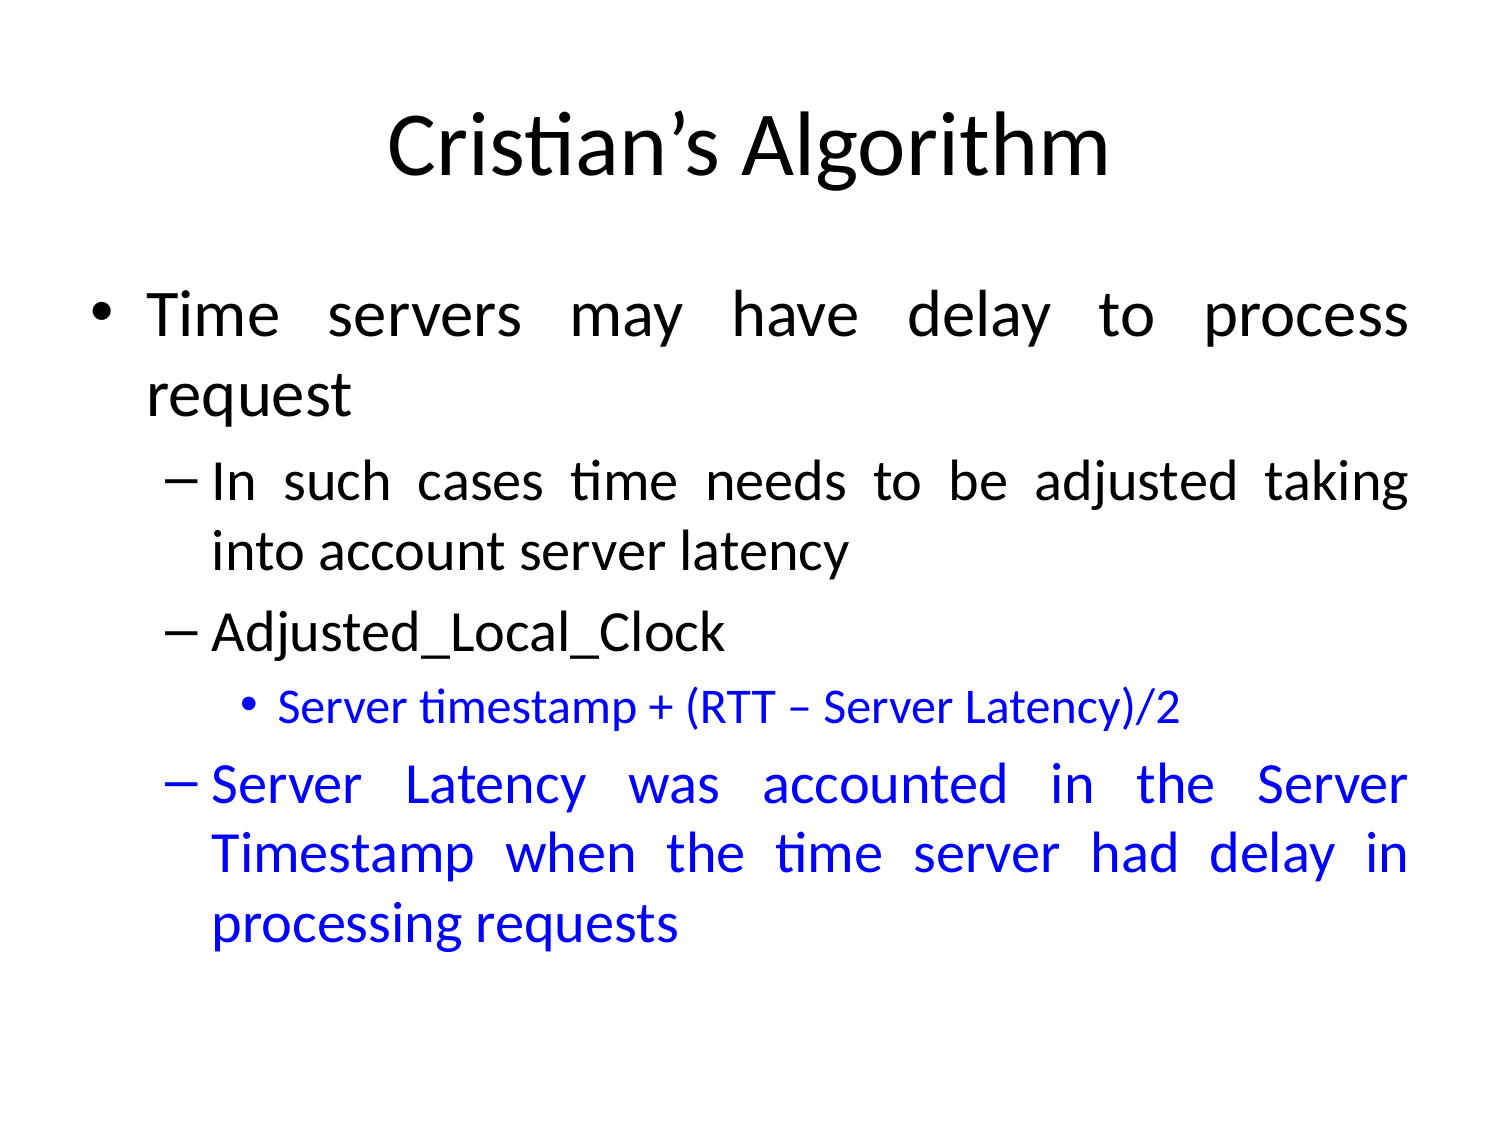

# Cristian’s Algorithm
Time servers may have delay to process request
In such cases time needs to be adjusted taking into account server latency
Adjusted_Local_Clock
Server timestamp + (RTT – Server Latency)/2
Server Latency was accounted in the Server Timestamp when the time server had delay in processing requests